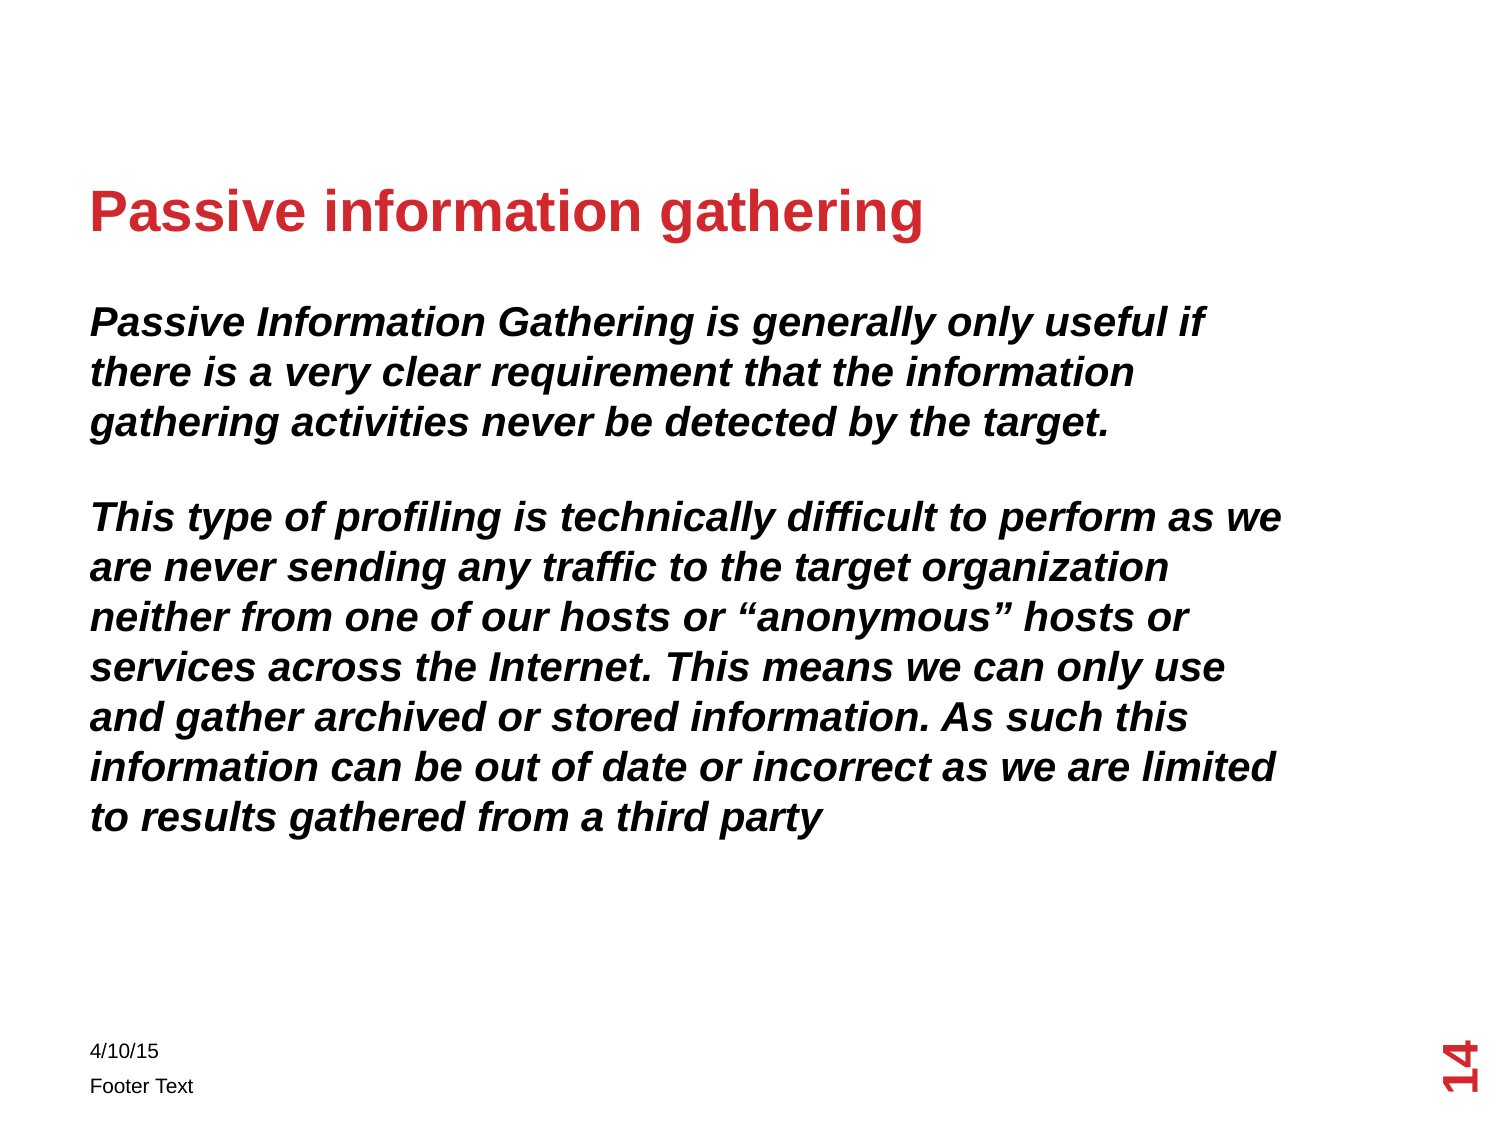

Passive information gathering
Passive Information Gathering is generally only useful if there is a very clear requirement that the information gathering activities never be detected by the target.

This type of profiling is technically difficult to perform as we are never sending any traffic to the target organization neither from one of our hosts or “anonymous” hosts or services across the Internet. This means we can only use and gather archived or stored information. As such this information can be out of date or incorrect as we are limited to results gathered from a third party

14
4/10/15
Footer Text